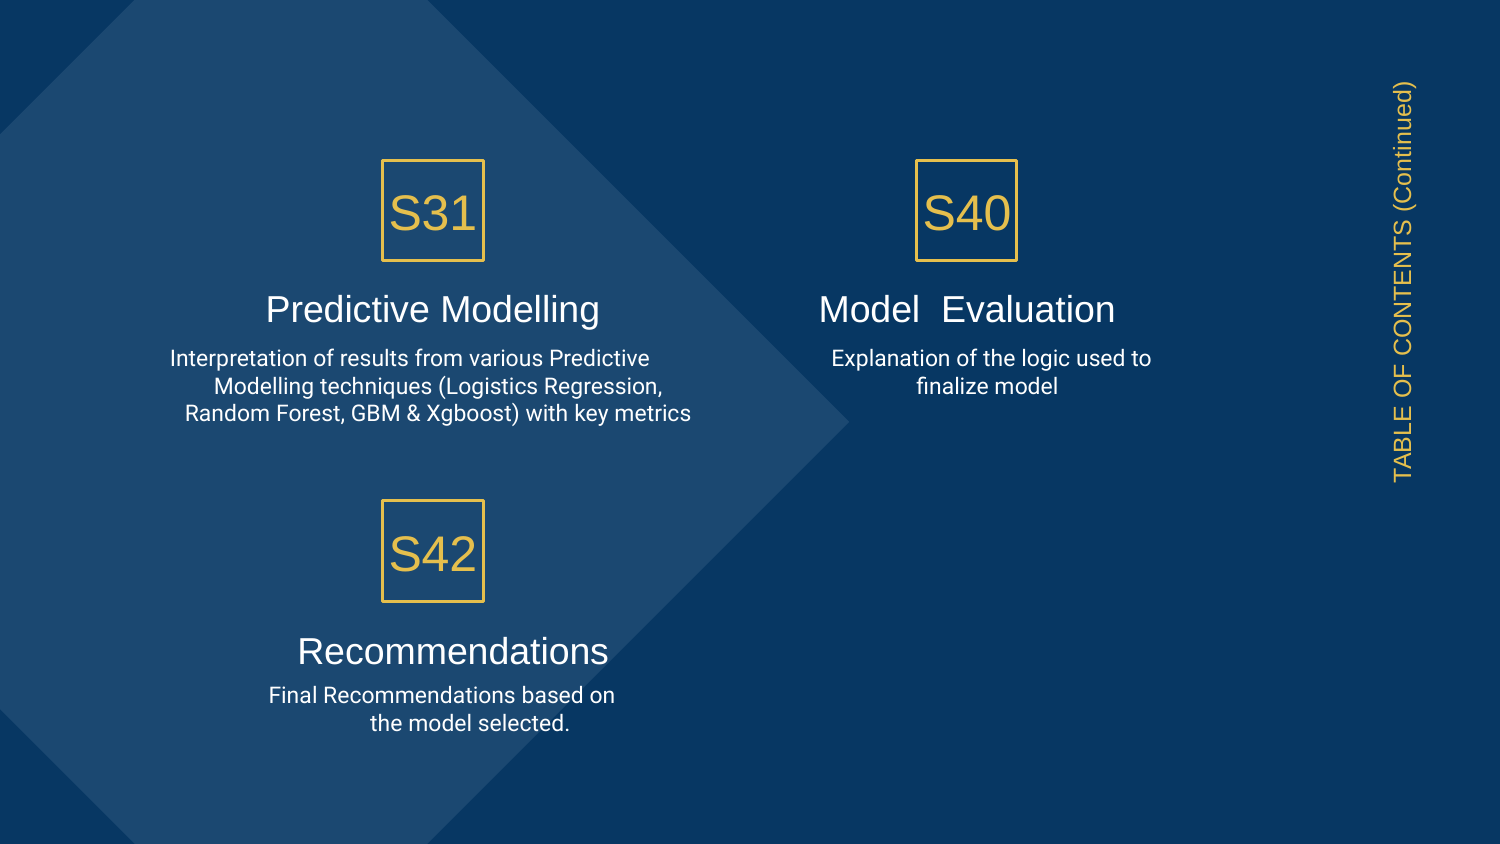

# S31
S40
Predictive Modelling
Model  Evaluation
Interpretation of results from various Predictive Modelling techniques (Logistics Regression, Random Forest, GBM & Xgboost) with key metrics
Explanation of the logic used to       finalize model
TABLE OF CONTENTS (Continued)

S42
Recommendations
Final Recommendations based on the model selected.